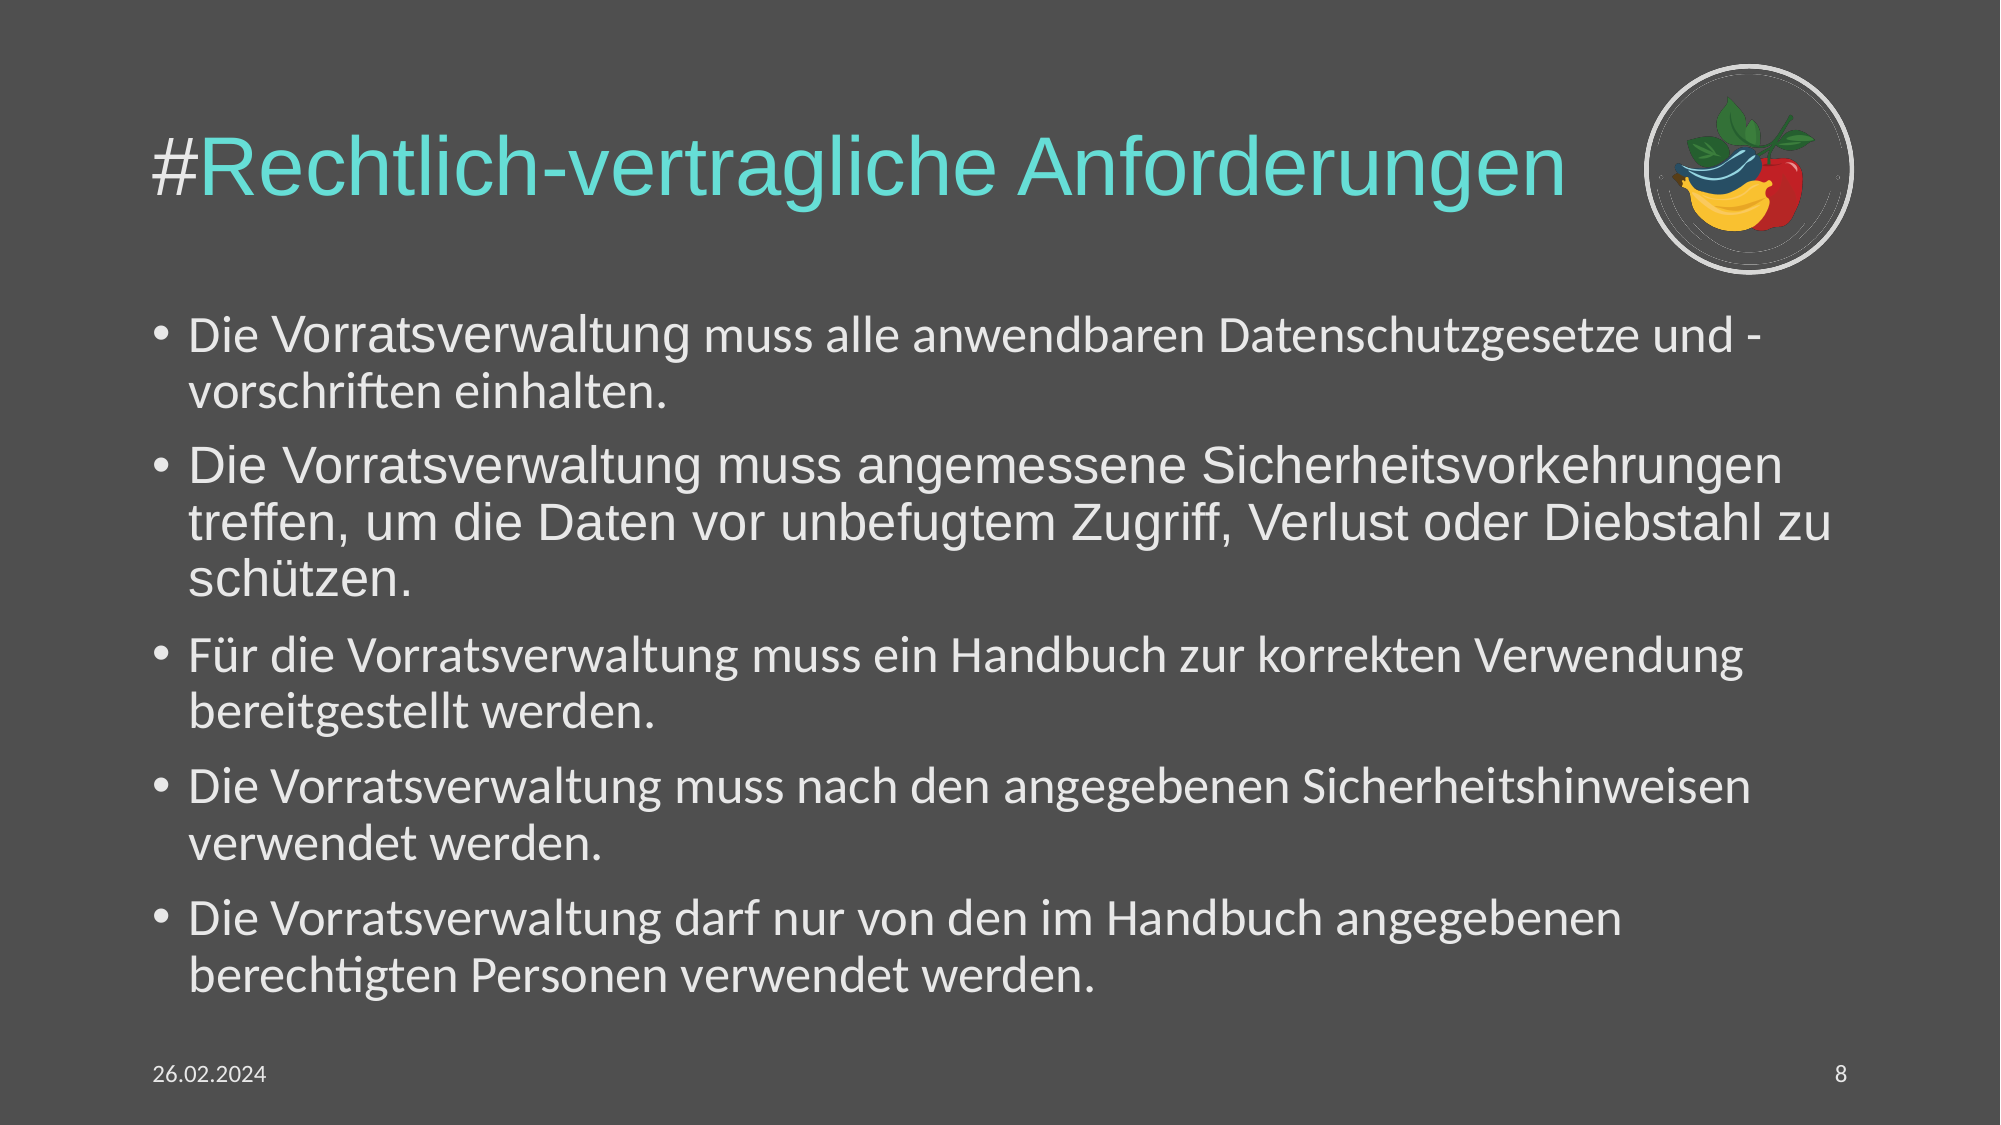

# #Rechtlich-vertragliche Anforderungen
Die Vorratsverwaltung muss alle anwendbaren Datenschutzgesetze und -vorschriften einhalten.
Die Vorratsverwaltung muss angemessene Sicherheitsvorkehrungen treffen, um die Daten vor unbefugtem Zugriff, Verlust oder Diebstahl zu schützen.
Für die Vorratsverwaltung muss ein Handbuch zur korrekten Verwendung bereitgestellt werden.
Die Vorratsverwaltung muss nach den angegebenen Sicherheitshinweisen verwendet werden.
Die Vorratsverwaltung darf nur von den im Handbuch angegebenen berechtigten Personen verwendet werden.
26.02.2024
8